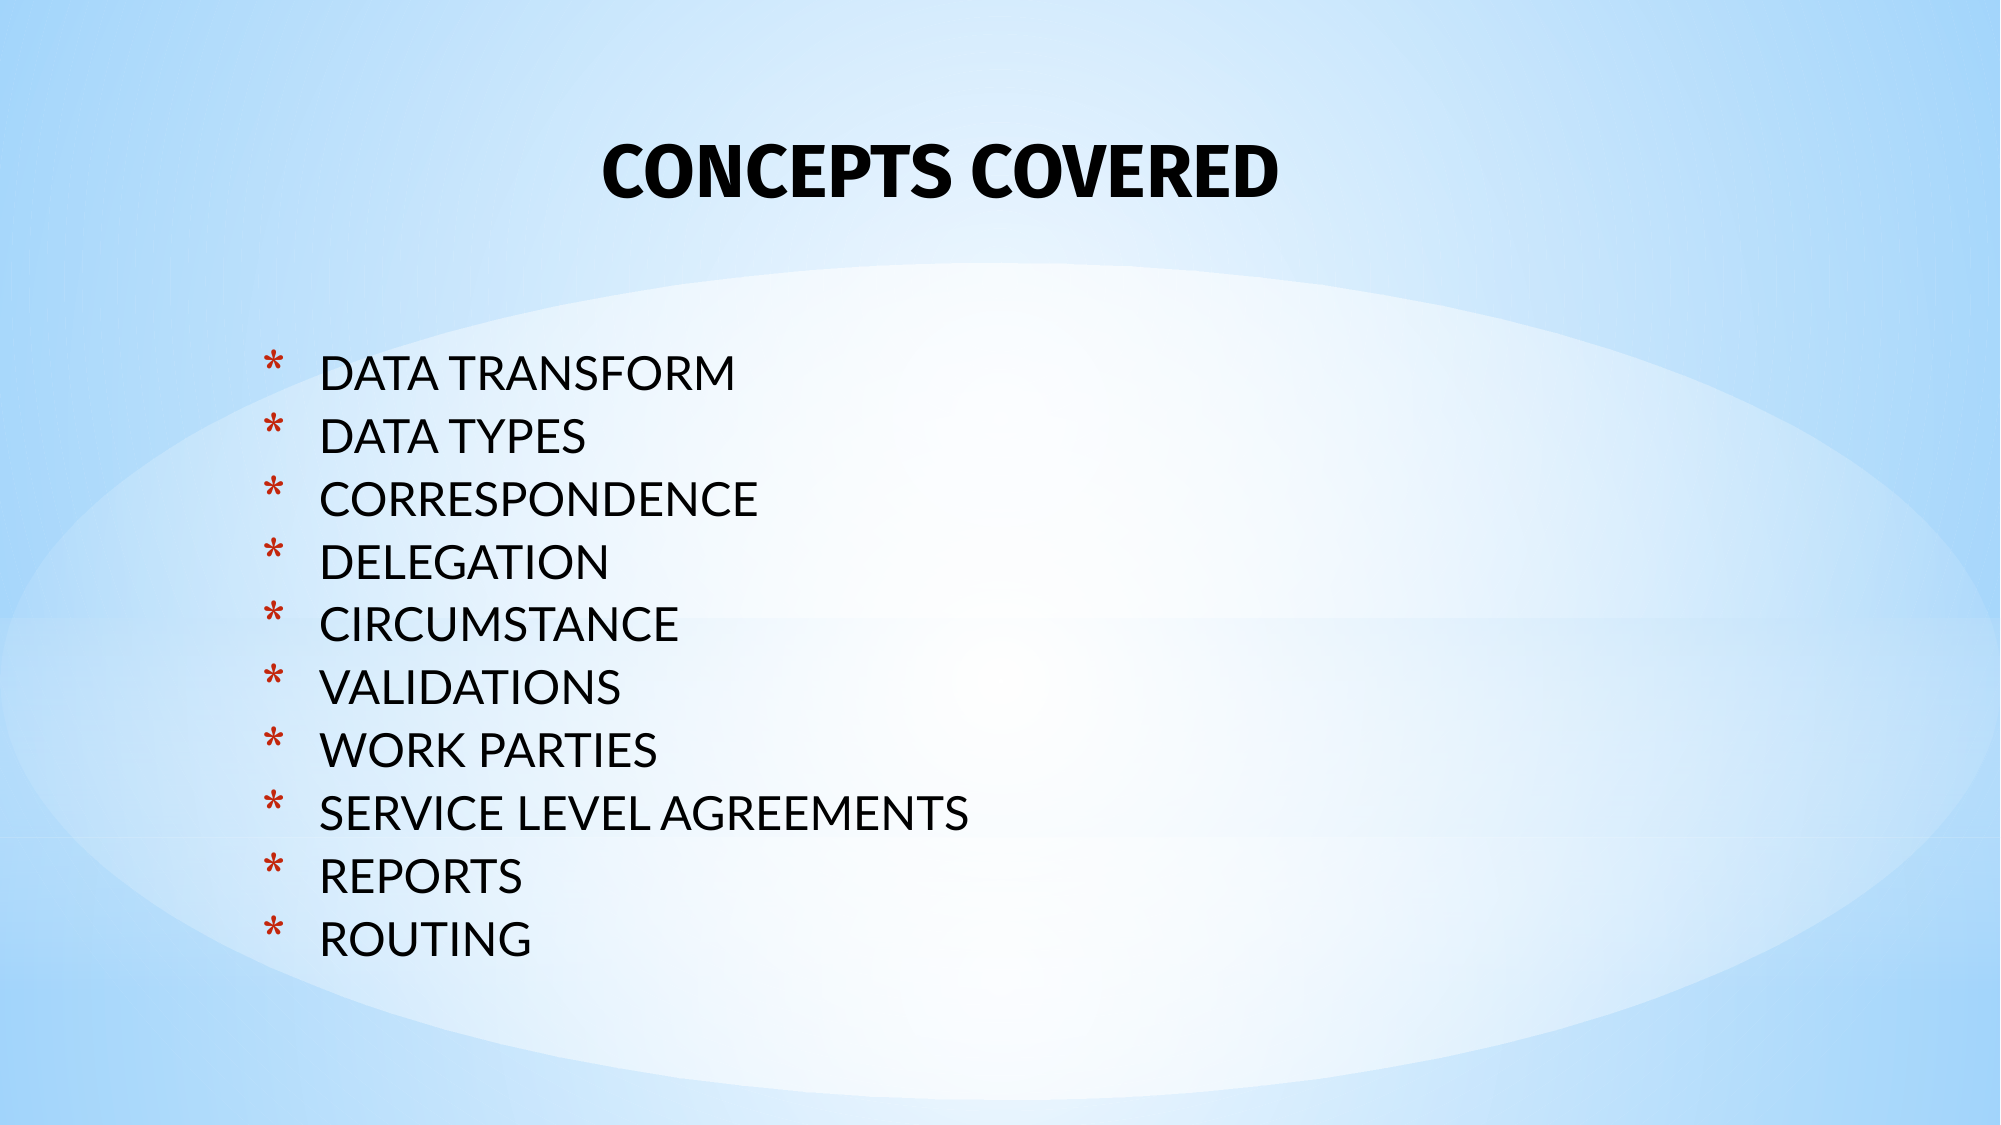

# CONCEPTS COVERED
DATA TRANSFORM
DATA TYPES
CORRESPONDENCE
DELEGATION
CIRCUMSTANCE
VALIDATIONS
WORK PARTIES
SERVICE LEVEL AGREEMENTS
REPORTS
ROUTING